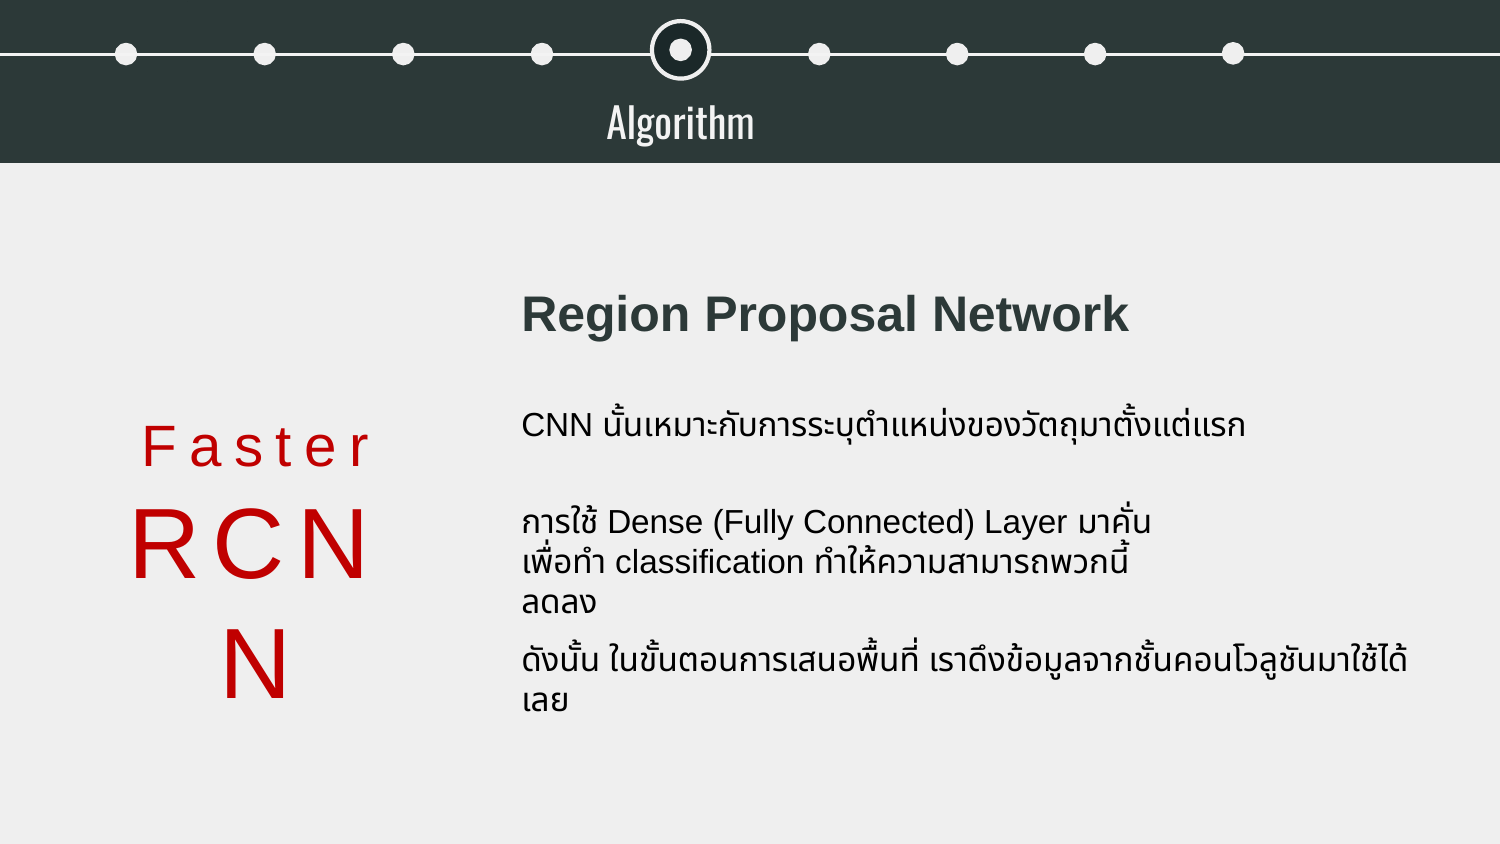

Algorithm

Region Proposal Network
CNN นั้นเหมาะกับการระบุตำแหน่งของวัตถุมาตั้งแต่แรก
Faster
RCNN
การใช้ Dense (Fully Connected) Layer มาคั่นเพื่อทำ classification ทำให้ความสามารถพวกนี้ลดลง
ดังนั้น ในขั้นตอนการเสนอพื้นที่ เราดึงข้อมูลจากชั้นคอนโวลูชันมาใช้ได้เลย